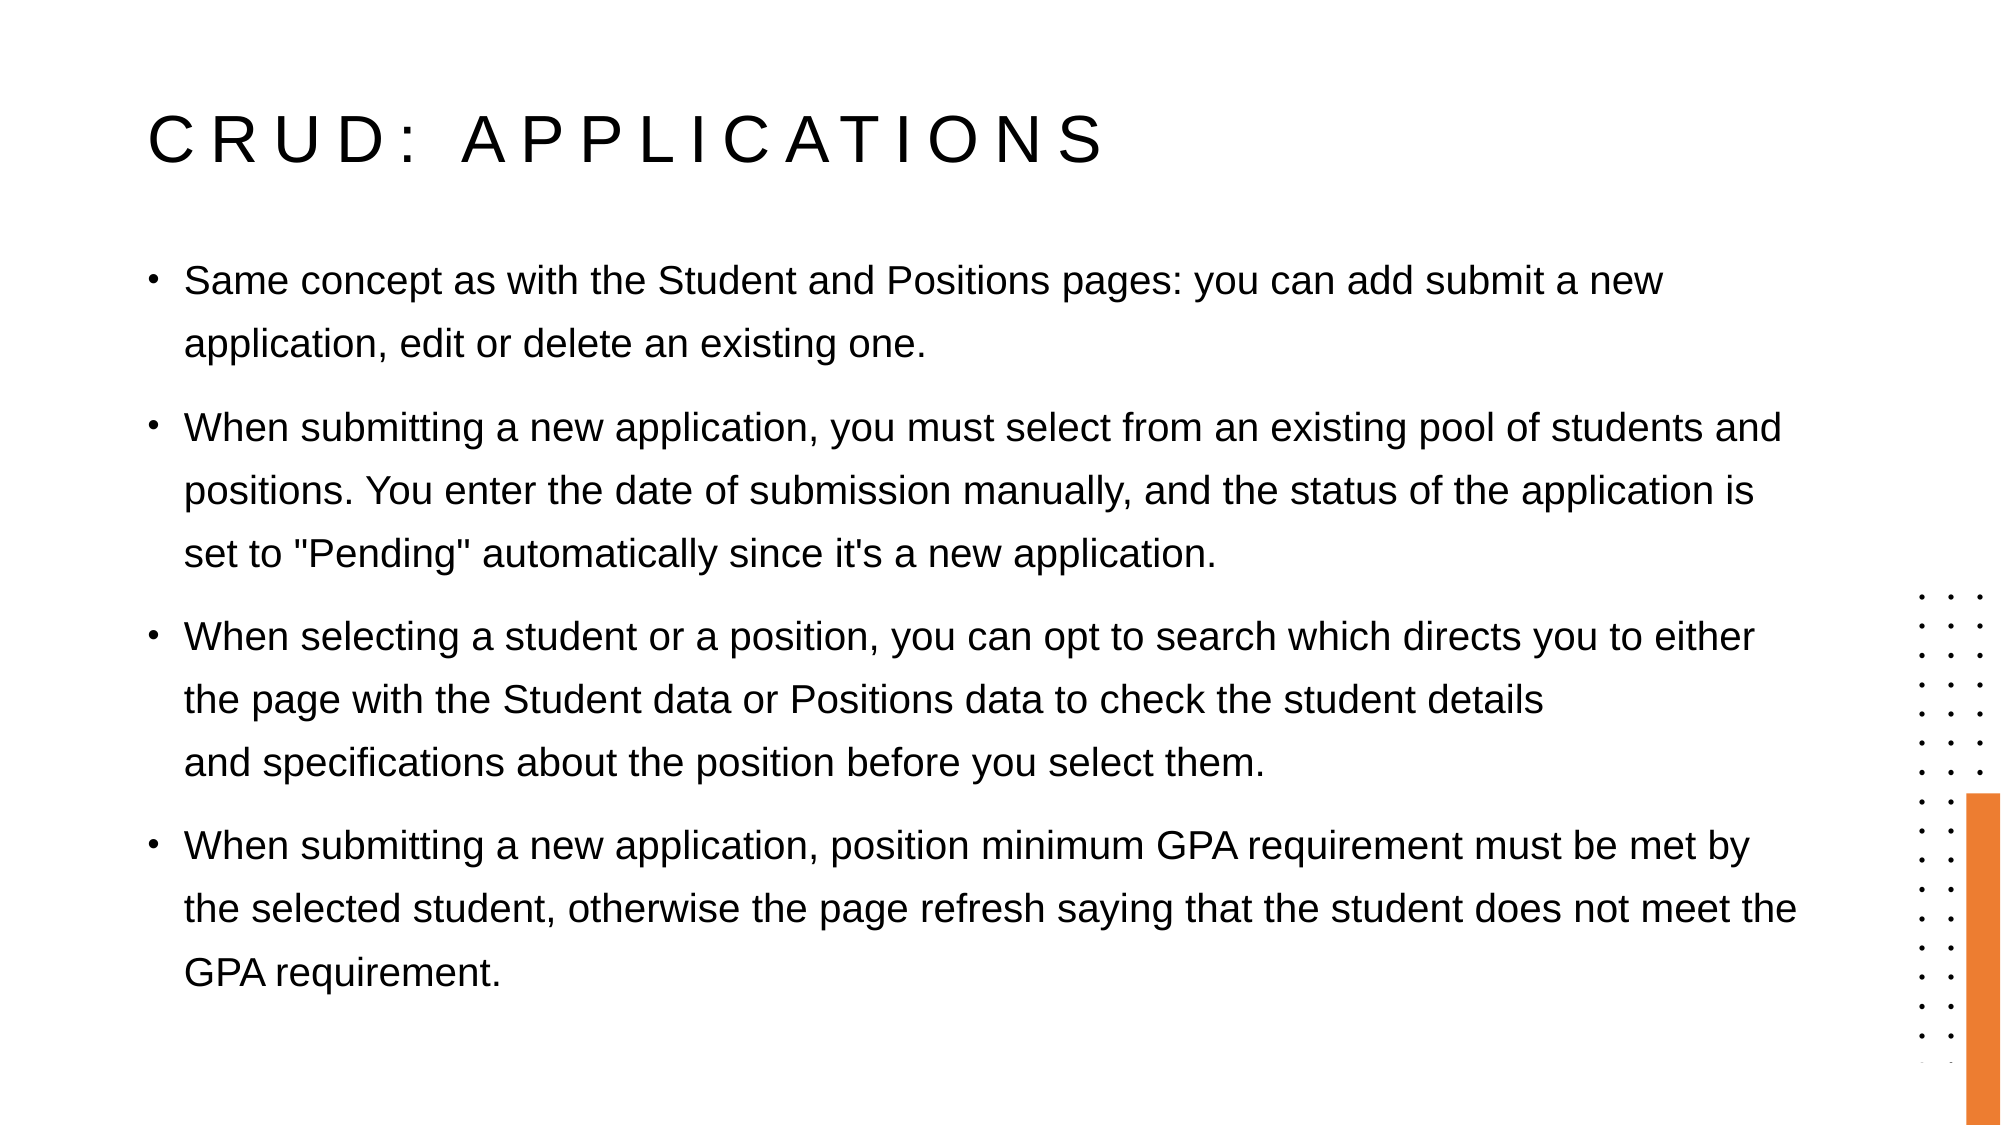

# CRUD: applications
Same concept as with the Student and Positions pages: you can add submit a new application, edit or delete an existing one.
When submitting a new application, you must select from an existing pool of students and positions. You enter the date of submission manually, and the status of the application is set to "Pending" automatically since it's a new application.
When selecting a student or a position, you can opt to search which directs you to either the page with the Student data or Positions data to check the student details and specifications about the position before you select them.
When submitting a new application, position minimum GPA requirement must be met by the selected student, otherwise the page refresh saying that the student does not meet the GPA requirement.